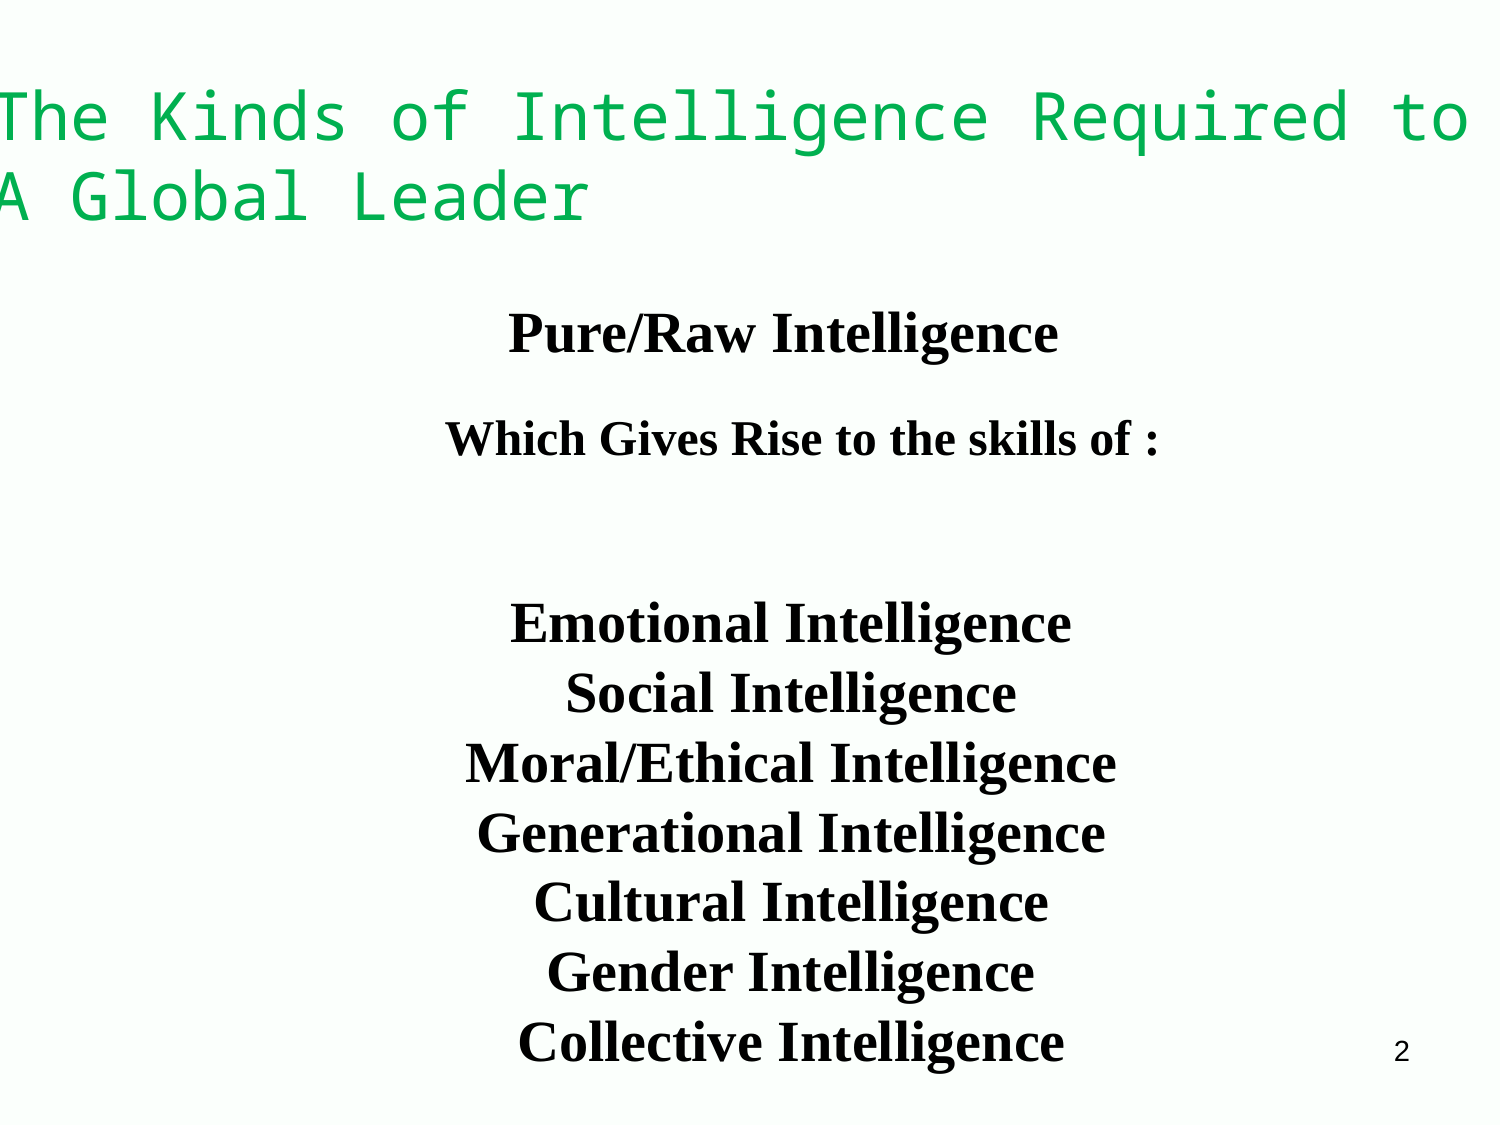

The Kinds of Intelligence Required to be
A Global Leader

# Pure/Raw Intelligence Which Gives Rise to the skills of : Emotional Intelligence Social Intelligence Moral/Ethical Intelligence Generational Intelligence Cultural Intelligence Gender Intelligence Collective Intelligence
2